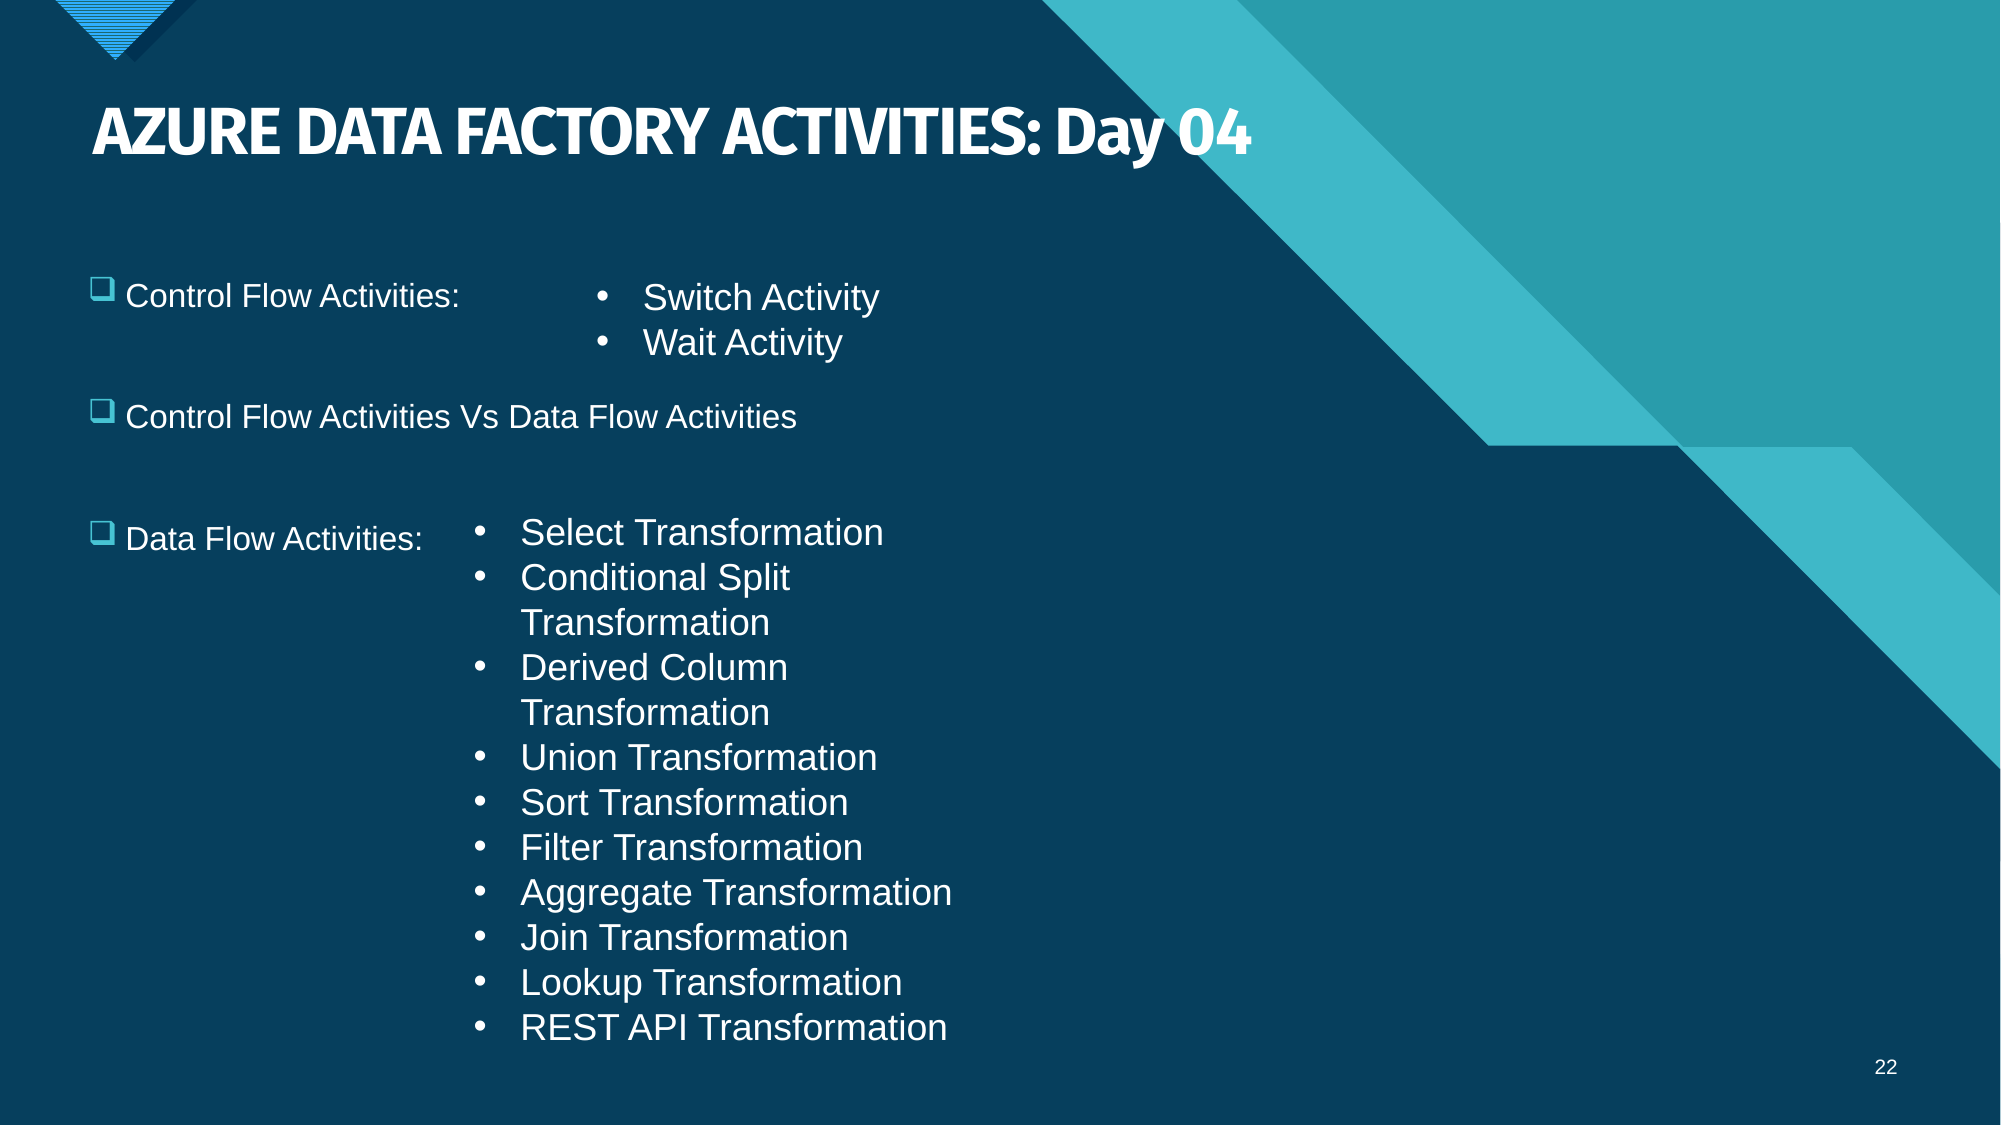

# AZURE DATA FACTORY ACTIVITIES: Day 04
Switch Activity
Wait Activity
Control Flow Activities:

Control Flow Activities Vs Data Flow Activities

Data Flow Activities:
Select Transformation
Conditional Split Transformation
Derived Column Transformation
Union Transformation
Sort Transformation
Filter Transformation
Aggregate Transformation
Join Transformation
Lookup Transformation
REST API Transformation
22